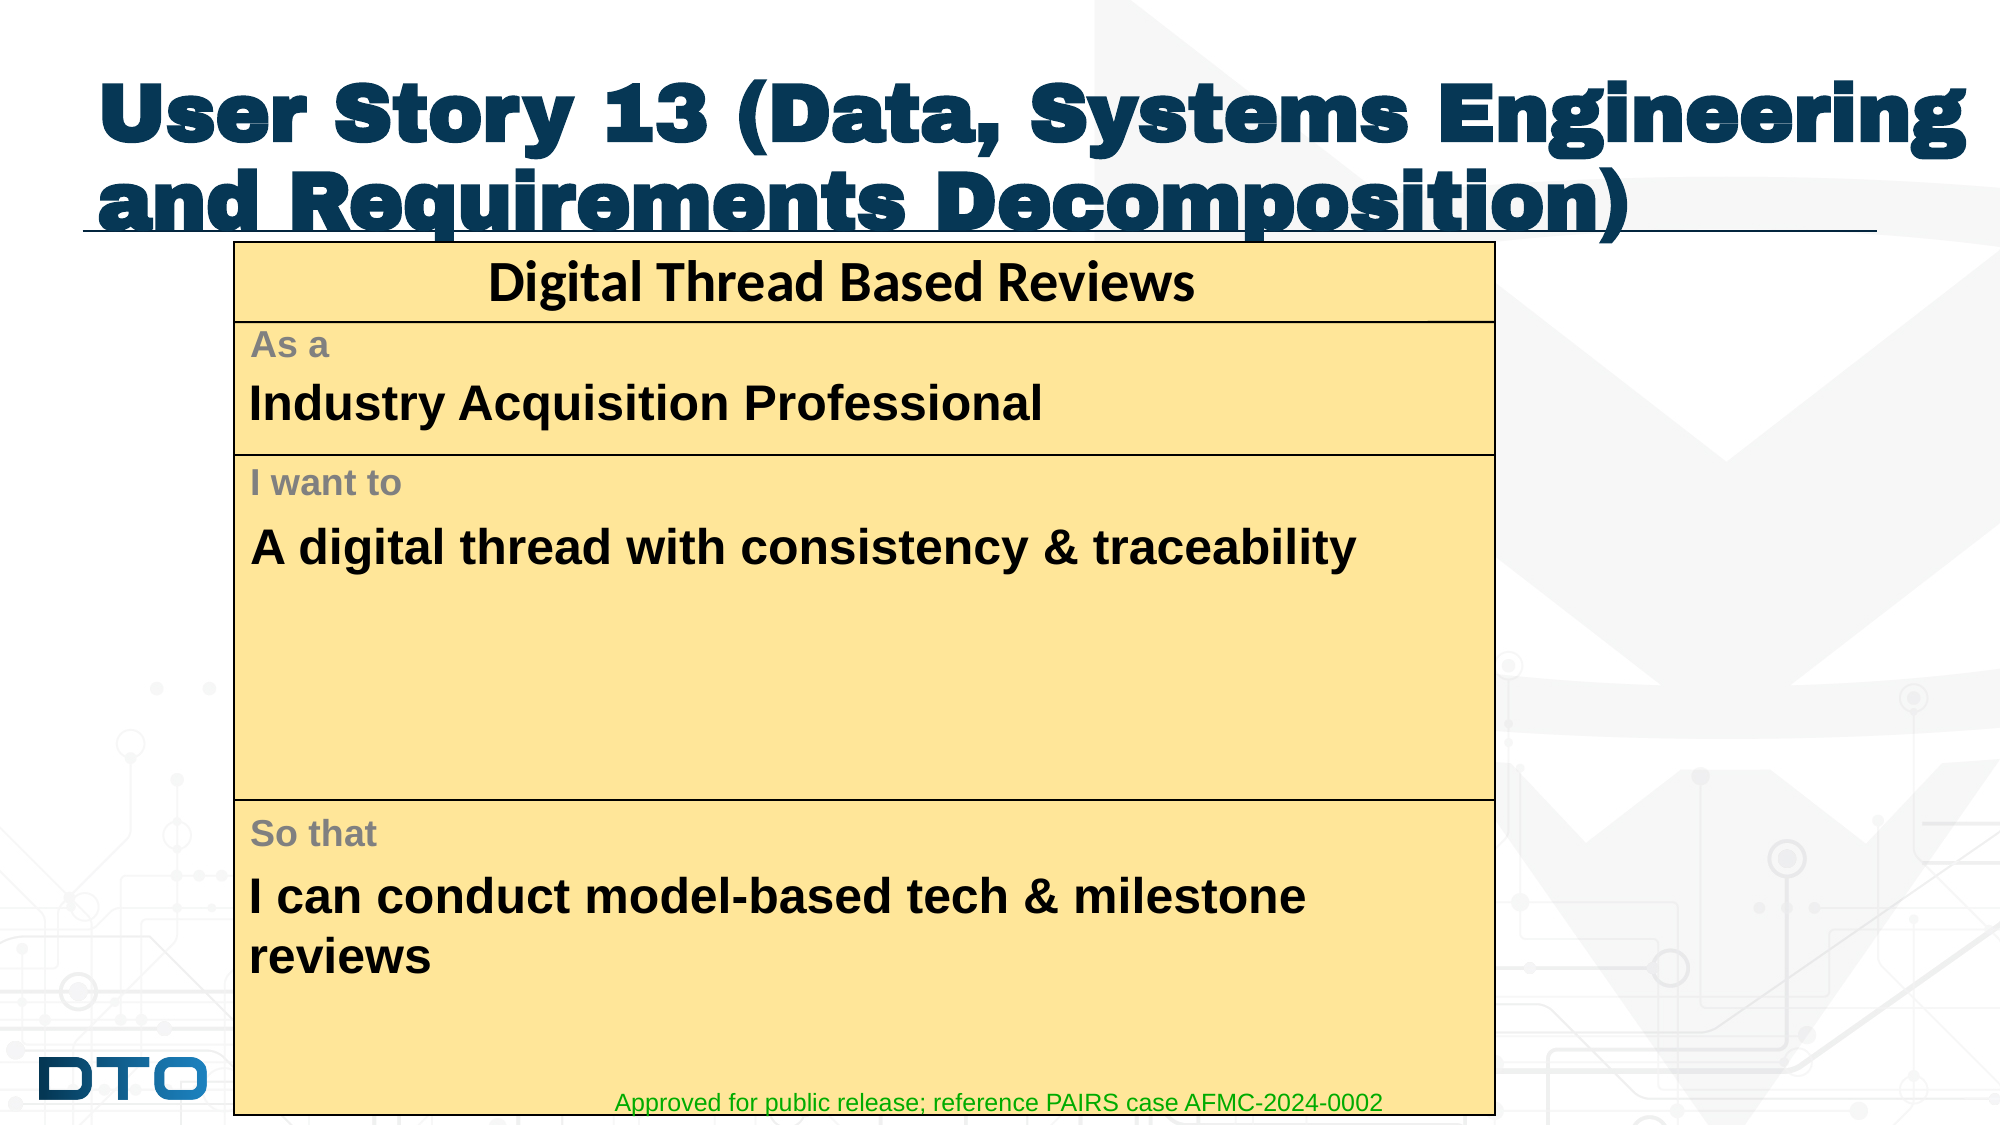

# User Story 13 (Data, Systems Engineering and Requirements Decomposition)
Digital Thread Based Reviews

As a
Industry Acquisition Professional
I want to
A digital thread with consistency & traceability
So that
I can conduct model-based tech & milestone reviews
Approved for public release; reference PAIRS case AFMC-2024-0002